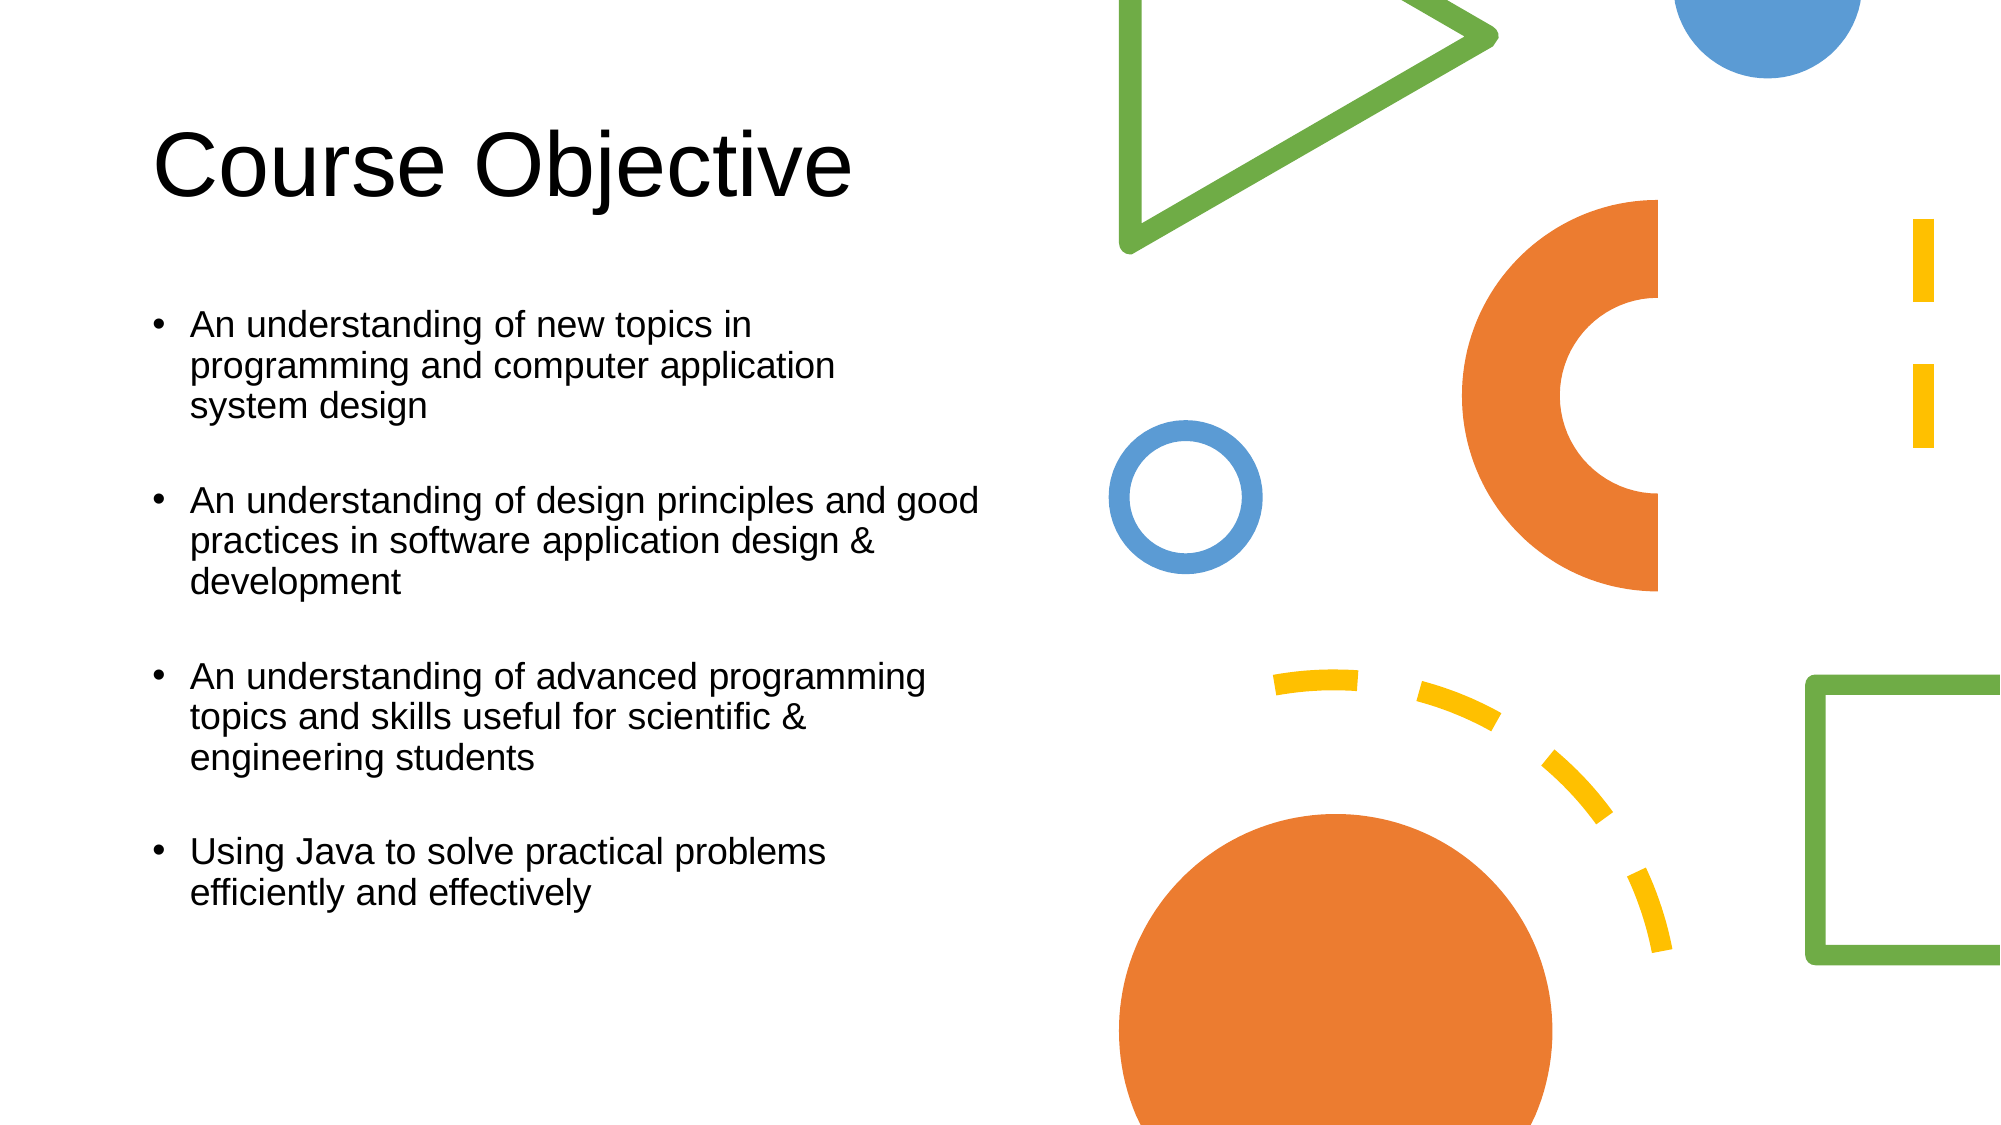

# Course Objective

An understanding of new topics in programming and computer application system design

An understanding of design principles and good practices in software application design & development

An understanding of advanced programming topics and skills useful for scientific & engineering students

Using Java to solve practical problems efficiently and effectively

3